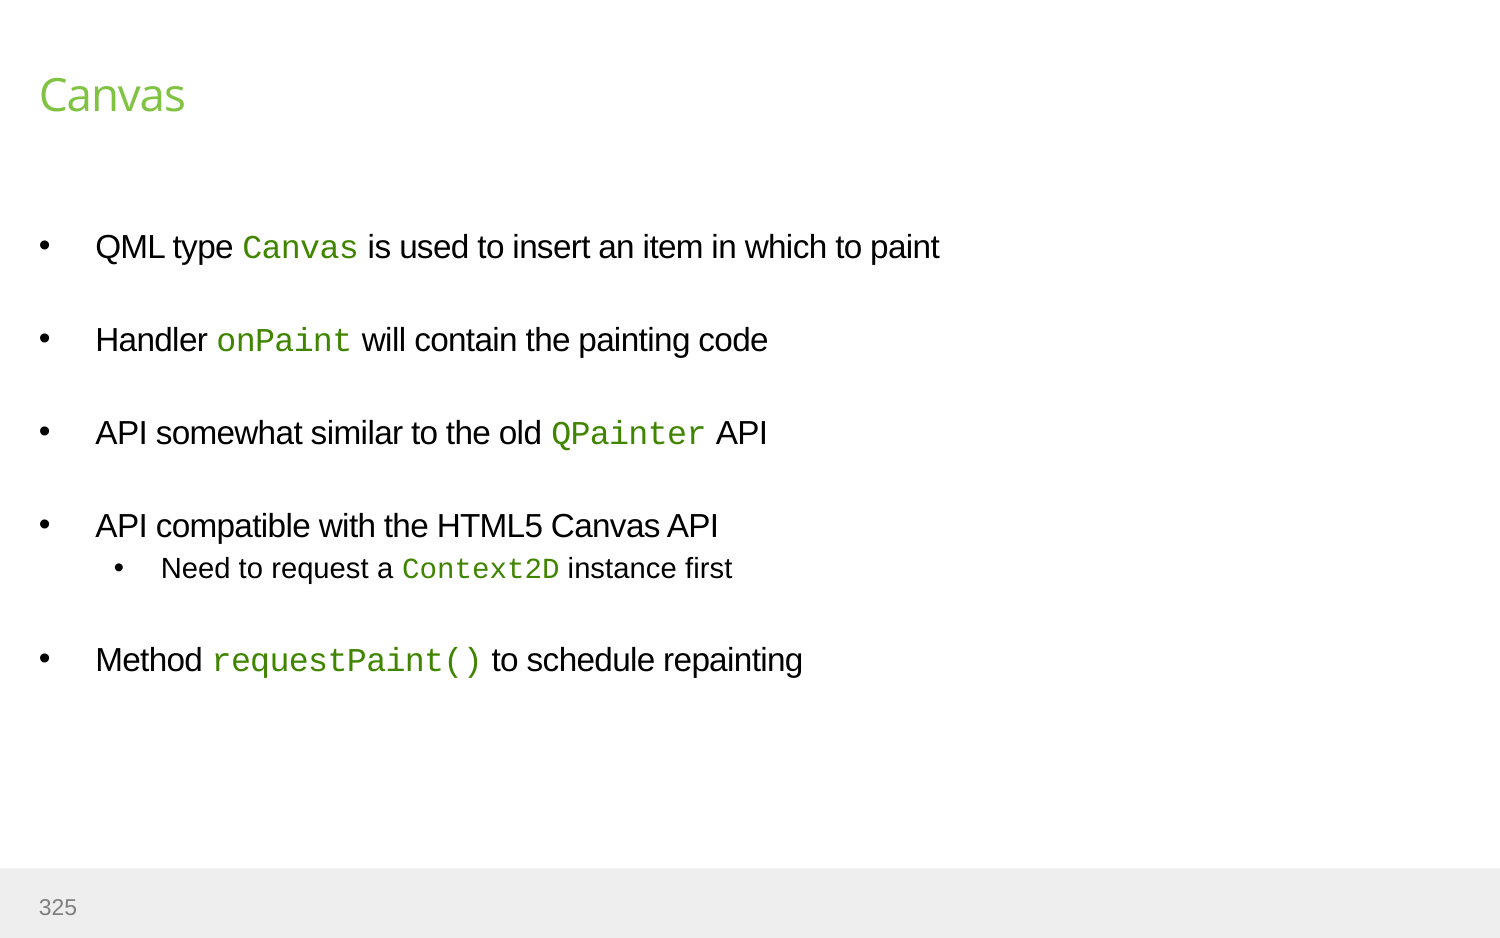

# Canvas
QML type Canvas is used to insert an item in which to paint

Handler onPaint will contain the painting code

API somewhat similar to the old QPainter API

API compatible with the HTML5 Canvas API
Need to request a Context2D instance first

Method requestPaint() to schedule repainting
325